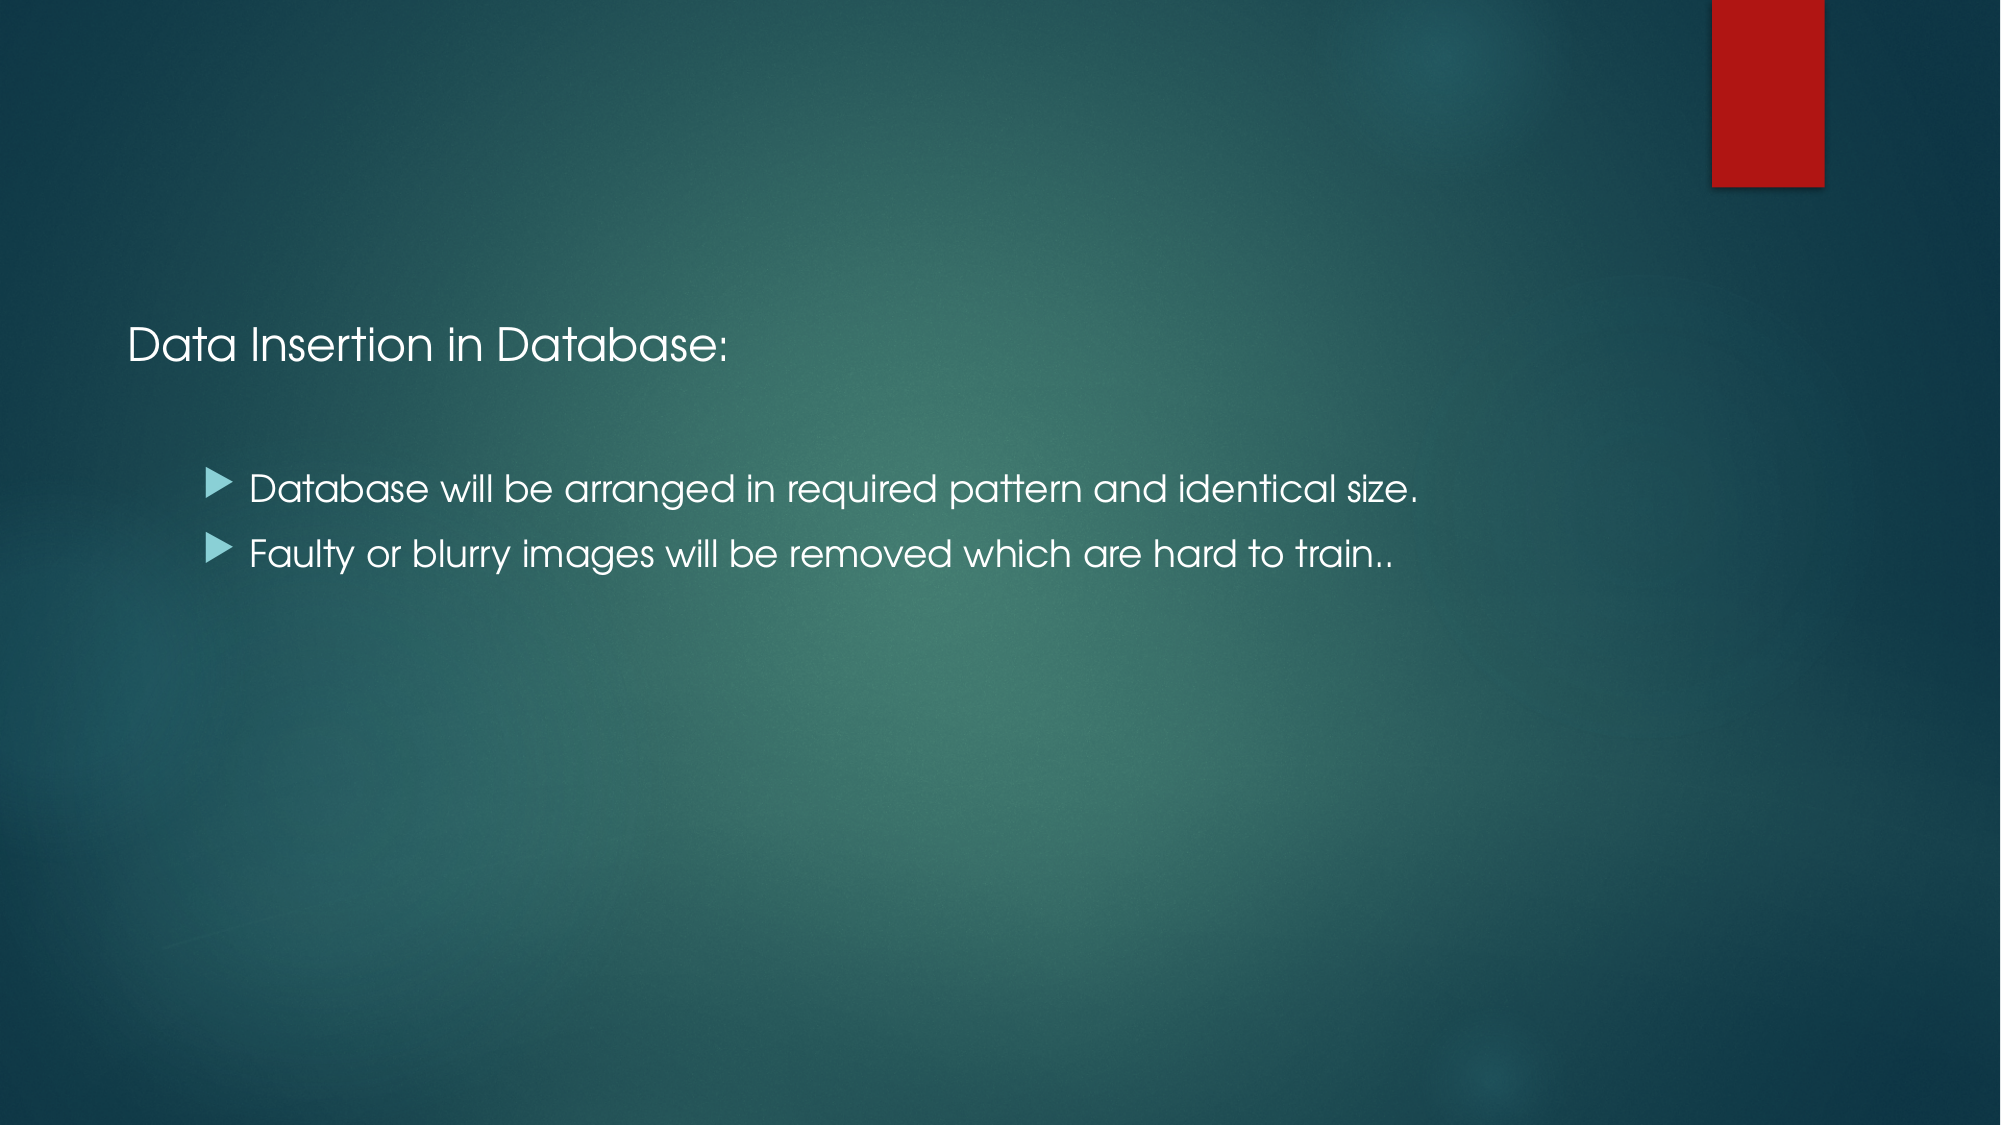

Data Insertion in Database:

Database will be arranged in required pattern and identical size.
Faulty or blurry images will be removed which are hard to train..